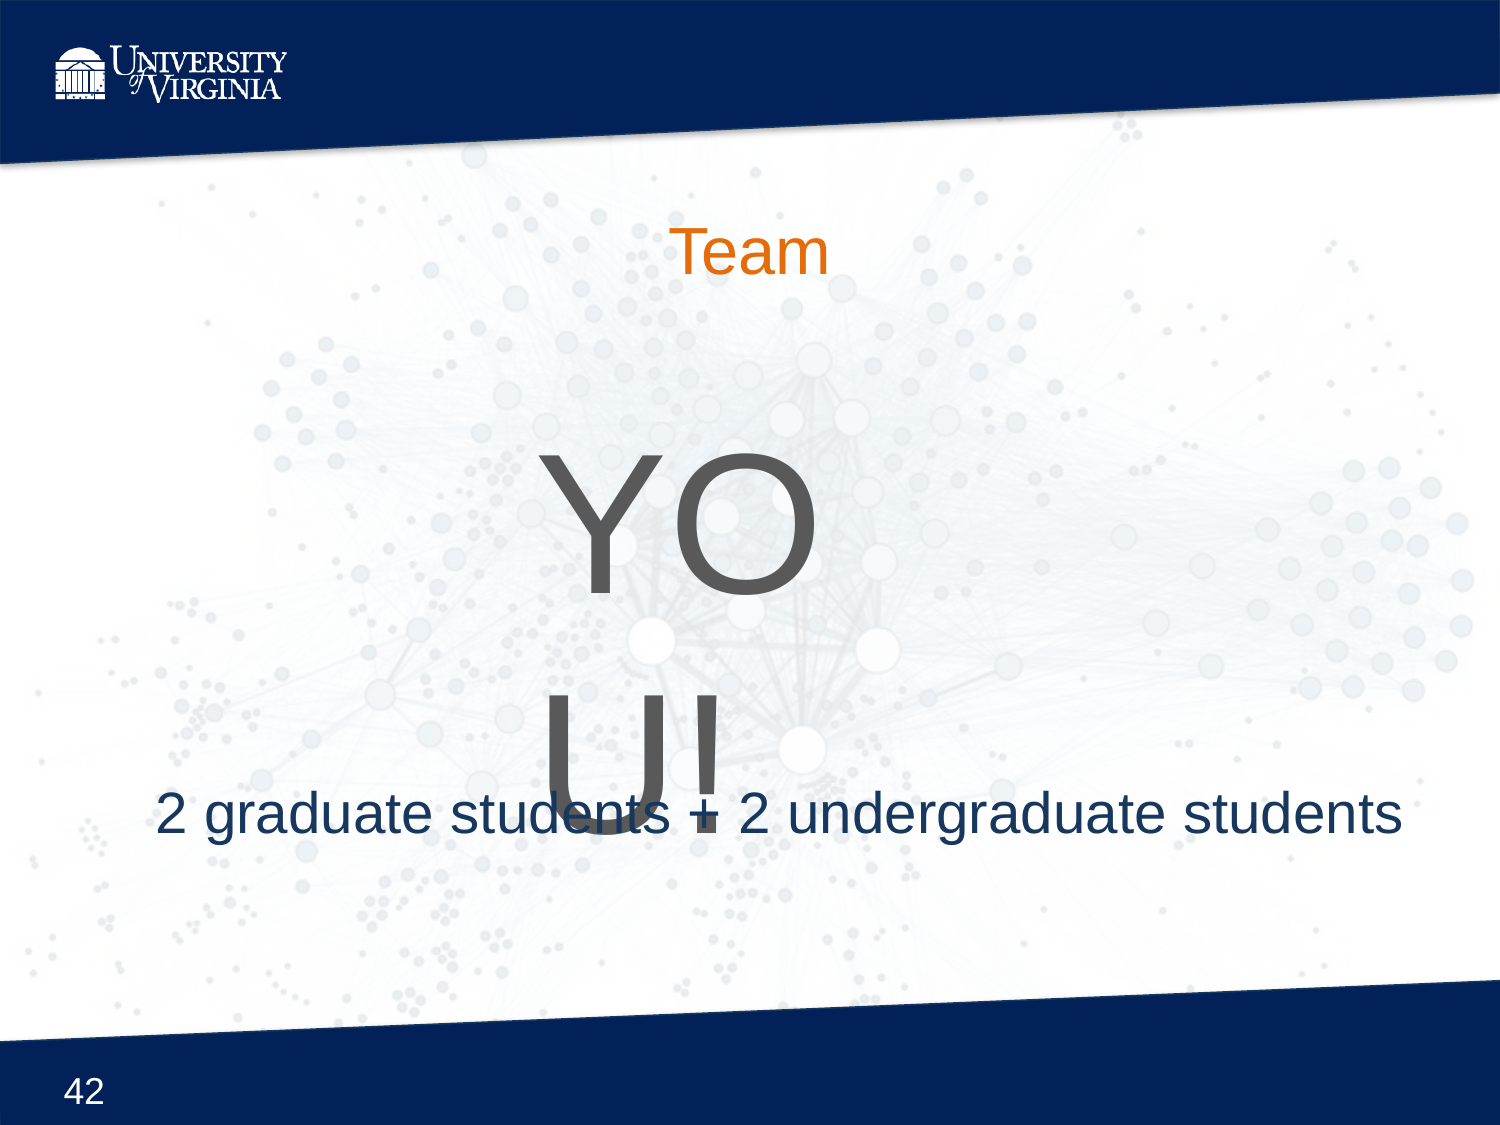

Team
YOU!
2 graduate students + 2 undergraduate students
42